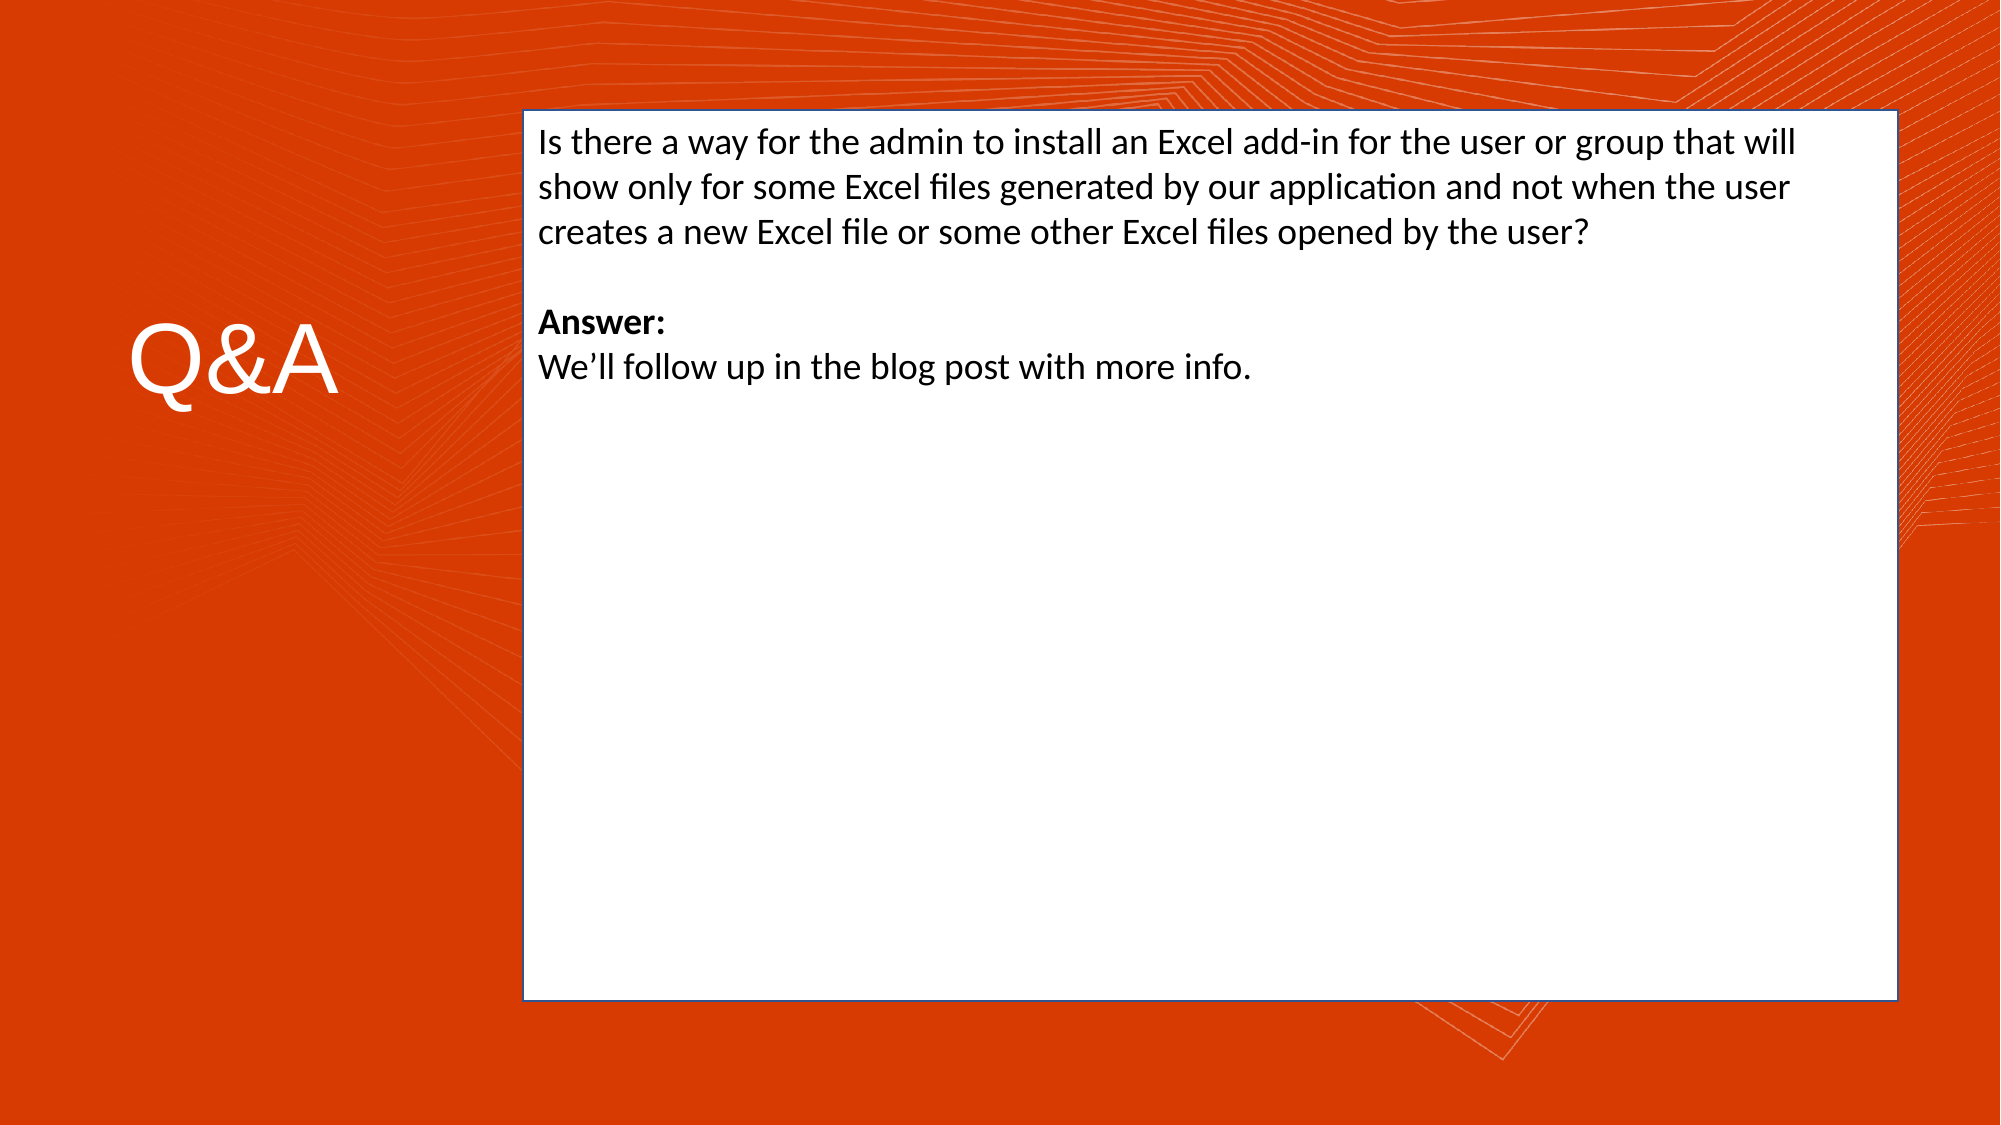

Is there a way for the admin to install an Excel add-in for the user or group that will show only for some Excel files generated by our application and not when the user creates a new Excel file or some other Excel files opened by the user?

Answer:
We’ll follow up in the blog post with more info.
Q&A